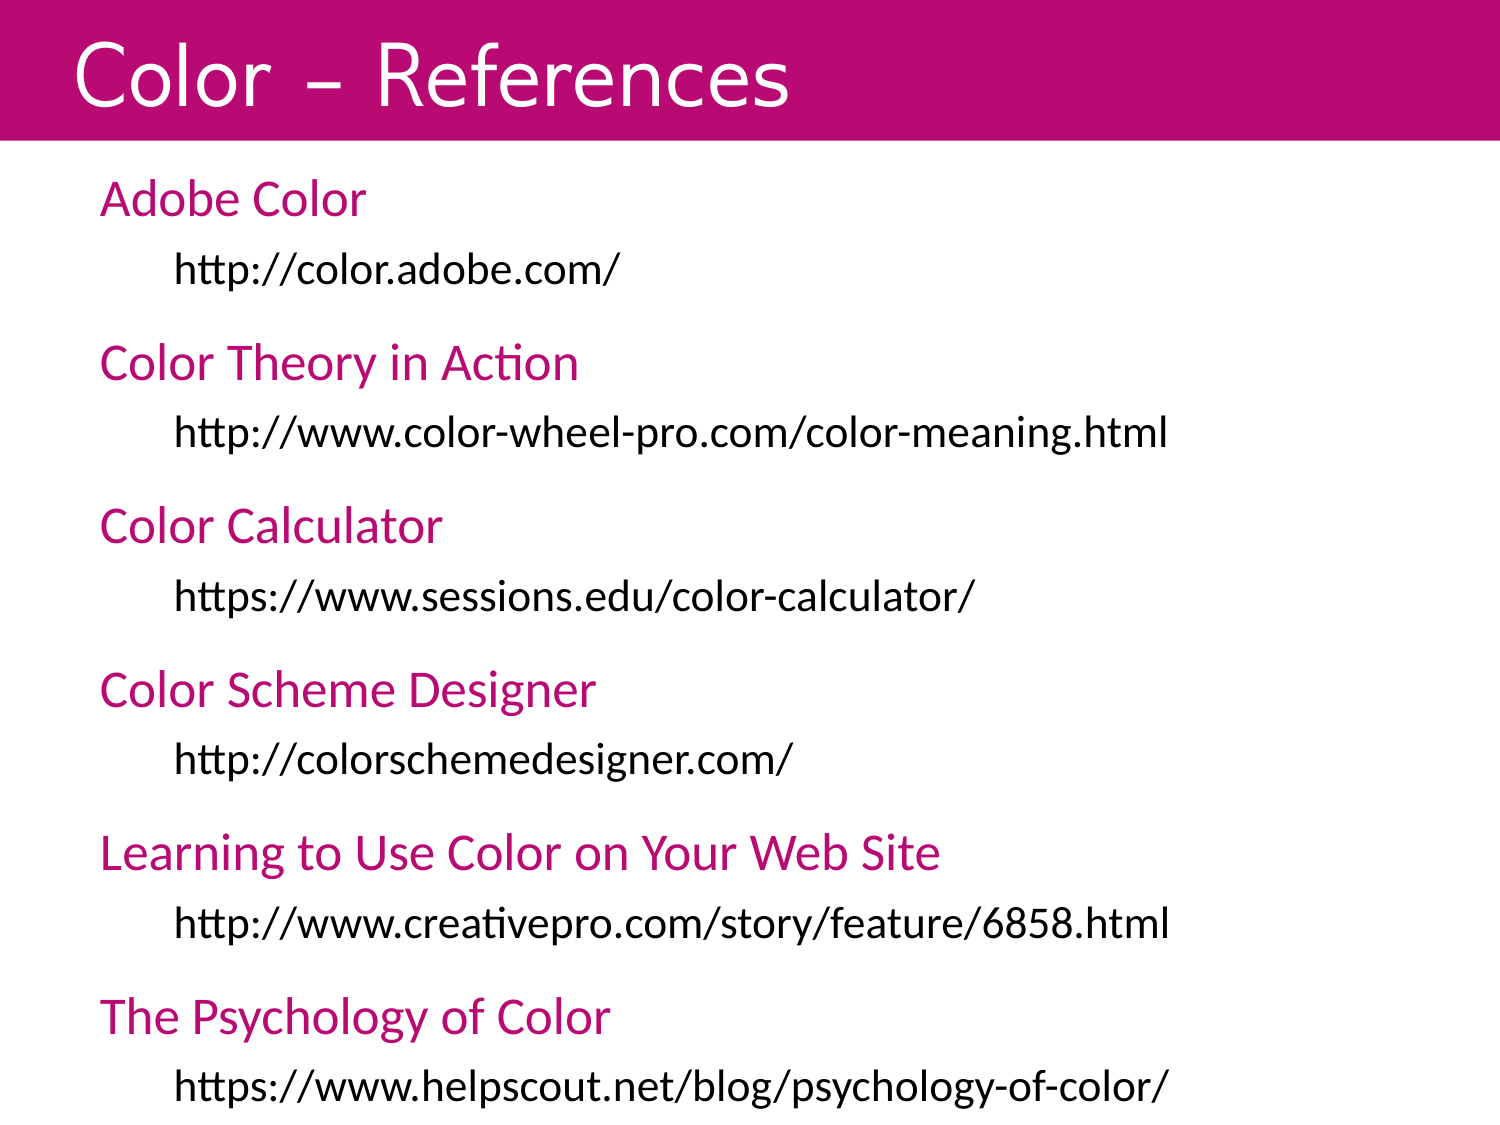

# Color – References
Adobe Color
http://color.adobe.com/
Color Theory in Action
http://www.color-wheel-pro.com/color-meaning.html
Color Calculator
https://www.sessions.edu/color-calculator/
Color Scheme Designer
http://colorschemedesigner.com/
Learning to Use Color on Your Web Site
http://www.creativepro.com/story/feature/6858.html
The Psychology of Color
https://www.helpscout.net/blog/psychology-of-color/